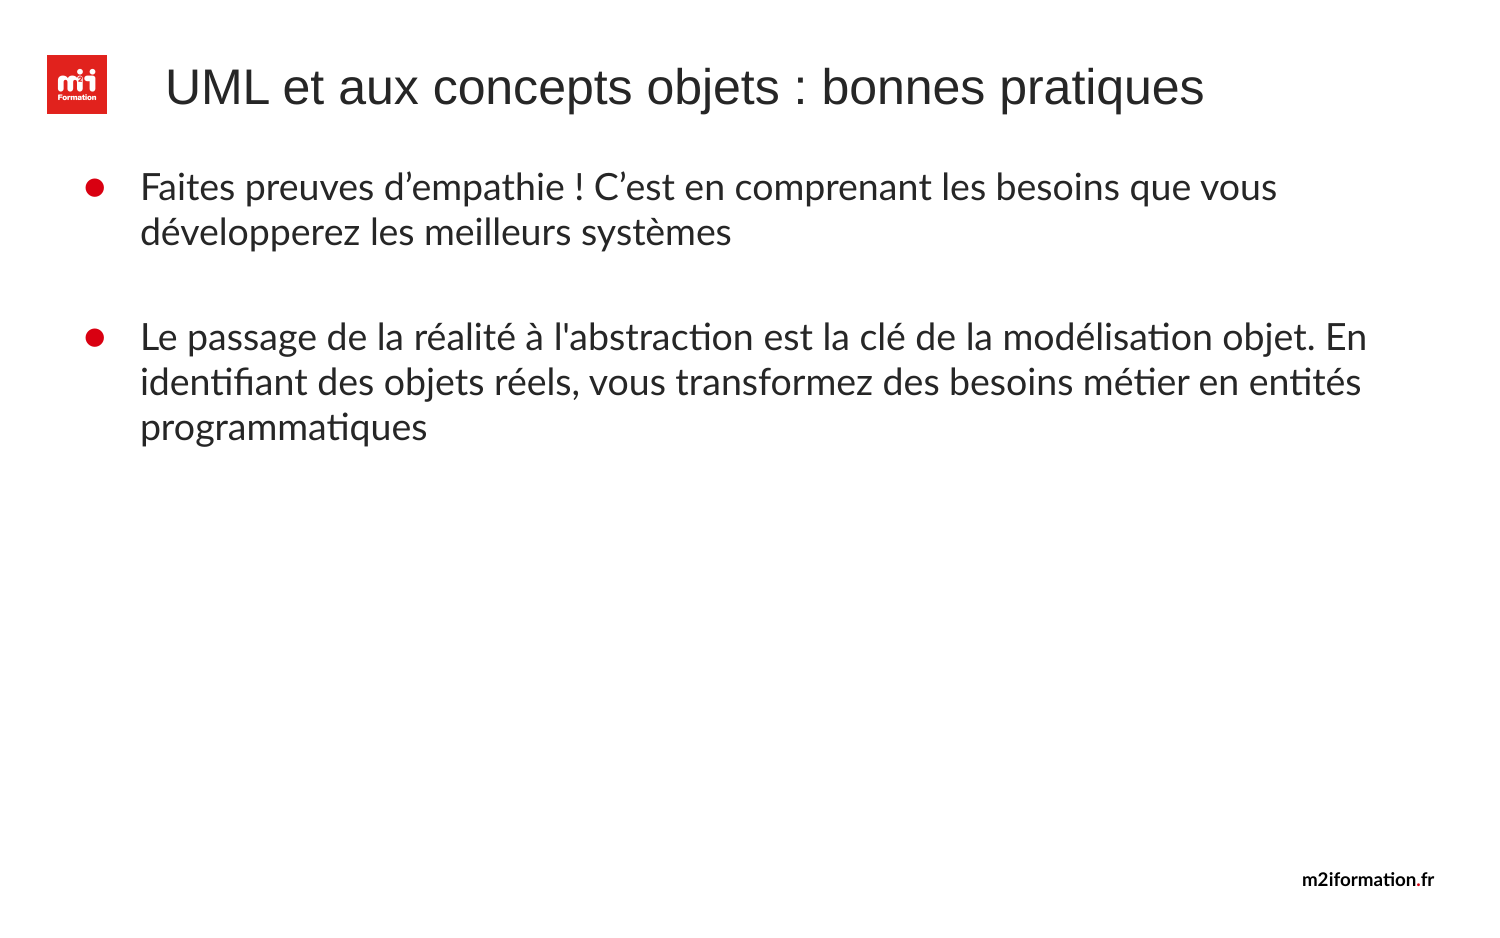

# UML et aux concepts objets : bonnes pratiques
Faites preuves d’empathie ! C’est en comprenant les besoins que vous développerez les meilleurs systèmes

Le passage de la réalité à l'abstraction est la clé de la modélisation objet. En identifiant des objets réels, vous transformez des besoins métier en entités programmatiques